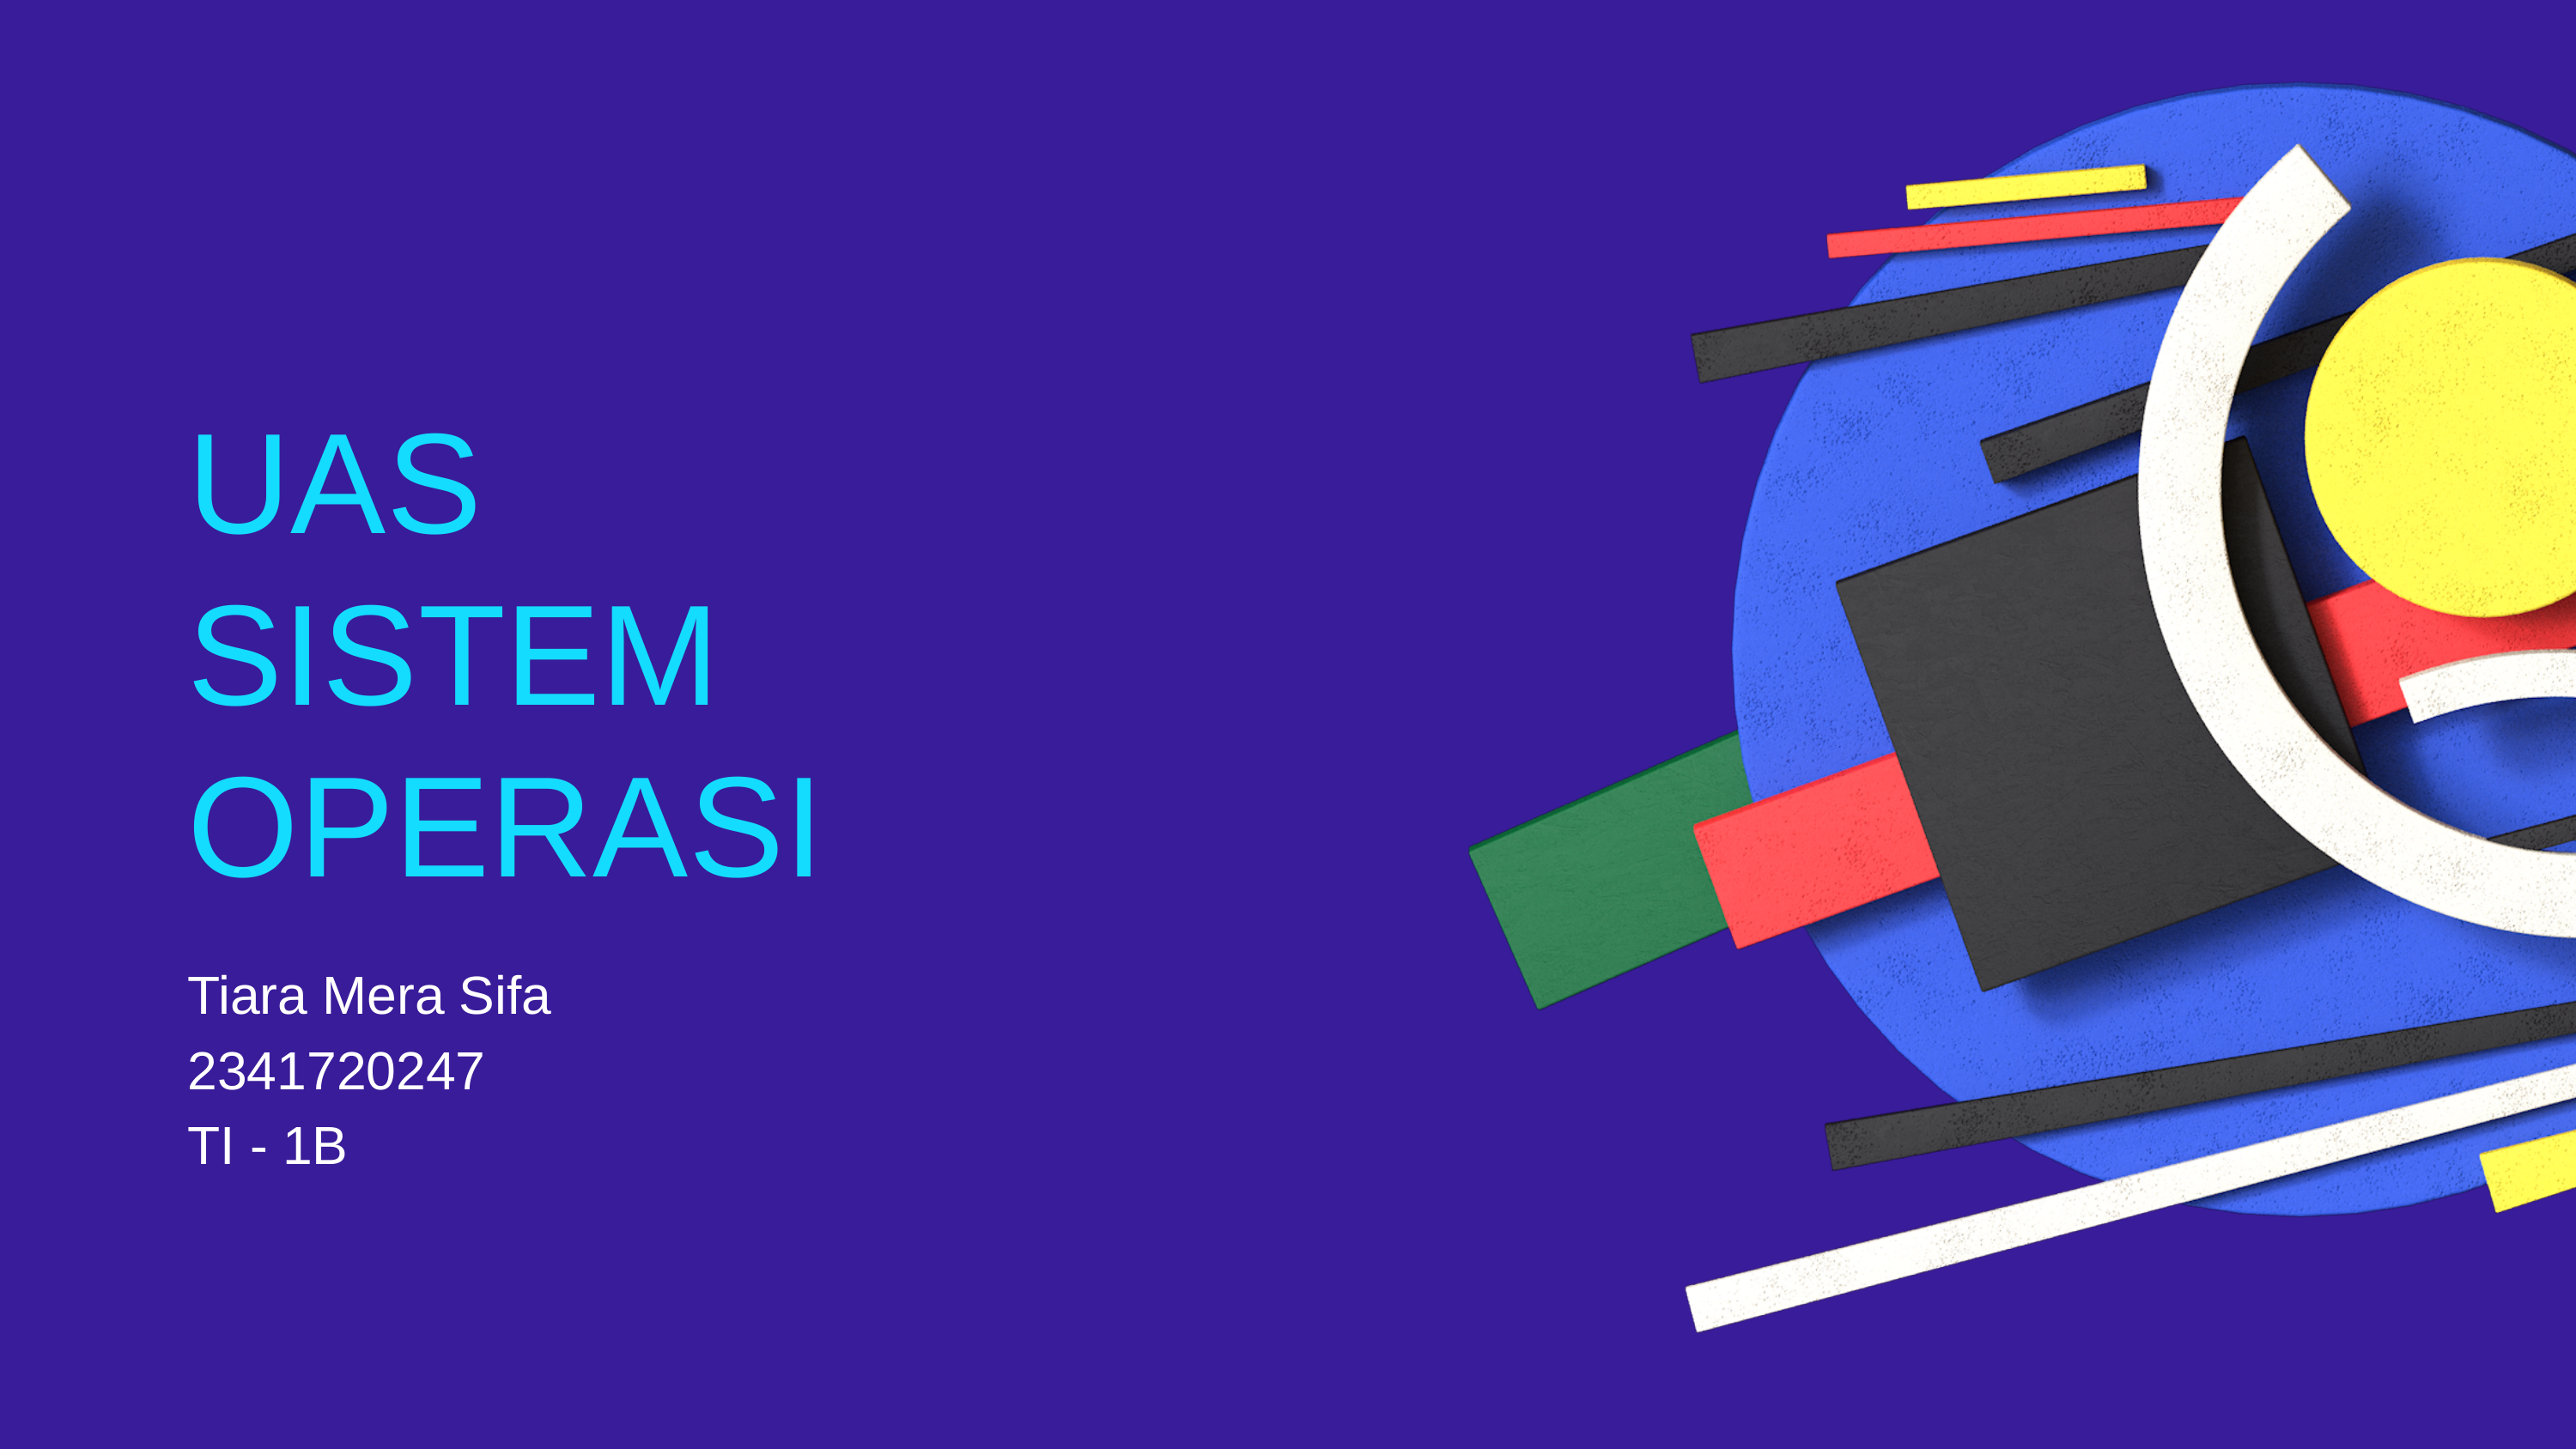

UAS
SISTEM OPERASI
Tiara Mera Sifa
2341720247
TI - 1B